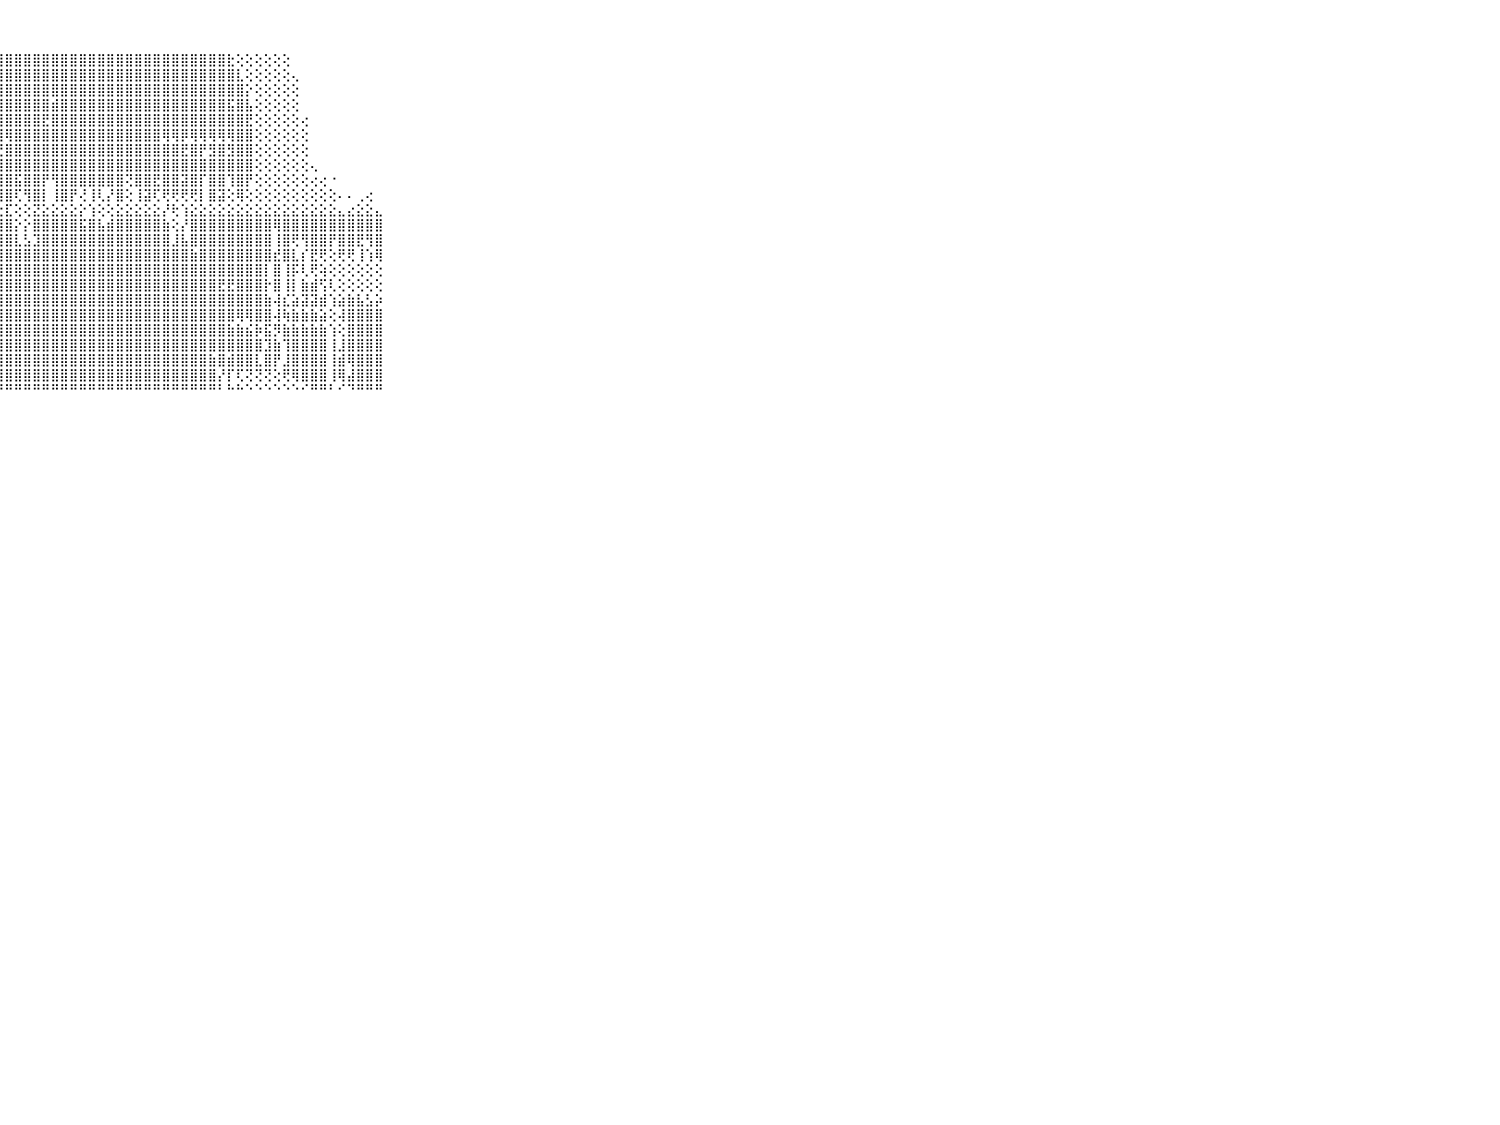

⠀⠀⠀⠀⠀⠀⠀⠀⠀⠀⠀⠀⠀⠕⢕⢕⢕⢕⢕⢕⣱⣾⣿⣿⣿⣿⣿⣿⣿⣿⣿⣿⣿⣿⣿⣿⣿⣿⣿⣿⣿⣿⣿⣿⣿⣿⣿⣿⣿⣿⣿⣿⣗⢕⢕⢕⢕⢕⢕⠀⠀⠀⠀⠀⠀⠀⠀⠀⠀⠀⠀⠀⠀⠀⠀⠀⠀⠀⠀⠀⠀
⠀⠀⠀⠀⠀⠀⠀⠀⠀⠀⠀⠀⠀⢔⢕⢕⢕⢕⢕⢱⣿⣿⣿⣿⣿⣿⣿⣿⣿⣿⣿⣿⣿⣿⣿⣿⣿⣿⣿⣿⣿⣿⣿⣿⣿⣿⣿⣿⣿⣿⣿⣿⣿⣇⢕⢕⢕⢕⢕⢄⠀⠀⠀⠀⠀⠀⠀⠀⠀⠀⠀⠀⠀⠀⠀⠀⠀⠀⠀⠀⠀
⠀⠀⠀⠀⠀⠀⠀⠀⠀⠀⠀⠀⠀⢕⢕⢕⢕⢕⢕⢾⣿⣷⣿⣿⣿⣿⣿⣿⣿⣿⣿⣿⣿⣿⣿⣿⣿⣿⣿⣿⣿⣿⣿⣿⣿⣿⣿⣿⣿⣿⣿⣿⣿⣿⡕⢕⢕⢕⢕⢕⠀⠀⠀⠀⠀⠀⠀⠀⠀⠀⠀⠀⠀⠀⠀⠀⠀⠀⠀⠀⠀
⠀⠀⠀⠀⠀⠀⠀⠀⠀⠀⠀⠀⠀⢕⢕⢕⢕⢕⢕⣿⣿⣿⣿⣿⣿⣿⣿⣿⣿⣿⣿⣿⣿⣾⣿⣿⣿⣿⣿⣿⣿⣿⣿⣿⣿⣿⣿⣿⣿⣿⣿⣿⣯⣿⣧⢕⢕⢕⢕⢕⠀⠀⠀⠀⠀⠀⠀⠀⠀⠀⠀⠀⠀⠀⠀⠀⠀⠀⠀⠀⠀
⠀⠀⠀⠀⠀⠀⠀⠀⠀⠀⠀⠀⠄⢕⢕⢕⢕⢕⢕⣽⣿⣿⣿⣿⣿⣿⣿⣿⣿⣿⣿⣿⣟⣿⣿⣿⣿⣿⣿⣿⣿⣿⣿⣿⣿⣿⣿⣿⣿⣿⣿⣿⣿⣿⣟⢕⢕⢕⢕⢕⢔⠀⠀⠀⠀⠀⠀⠀⠀⠀⠀⠀⠀⠀⠀⠀⠀⠀⠀⠀⠀
⠀⠀⠀⠀⠀⠀⠀⠀⠀⠀⠀⠀⠔⢕⢕⢕⢕⢕⢕⣿⣿⣿⣿⢿⣿⡿⣿⣿⢿⣿⣿⣿⣿⣿⣿⣿⣿⣿⣿⣿⣿⣿⣿⣿⣿⢿⢿⡿⢿⢿⢿⢿⢿⣿⣿⢕⢕⢕⢕⢕⢕⠀⠀⠀⠀⠀⠀⠀⠀⠀⠀⠀⠀⠀⠀⠀⠀⠀⠀⠀⠀
⠀⠀⠀⠀⠀⠀⠀⠀⠀⠀⠀⢀⢔⢕⢕⢕⢕⢕⢕⣿⣿⣿⣻⣾⣟⣷⣟⣟⣿⣿⣿⣿⣿⣿⣿⣿⣿⣿⣿⣿⣿⣿⣿⣿⣿⣿⣿⣟⣿⡟⣻⣿⣻⣿⣿⢕⢕⢕⢕⢕⢕⠀⠀⠀⠀⠀⠀⠀⠀⠀⠀⠀⠀⠀⠀⠀⠀⠀⠀⠀⠀
⠀⠀⠀⠀⠀⠀⠀⠀⠀⠀⠀⢕⢕⢕⢕⢕⢕⢕⢕⣿⣿⣿⣿⣿⣿⣿⣿⣿⣿⣿⣿⣿⣿⣿⣿⣿⣿⣿⣿⣿⣿⣿⣿⣿⣿⣿⣿⣿⣿⣿⣿⣿⣿⣿⣿⢕⢕⢕⢕⢕⢕⢄⠀⠀⠀⠀⠀⠀⠀⠀⠀⠀⠀⠀⠀⠀⠀⠀⠀⠀⠀
⠀⠀⠀⠀⠀⠀⠀⠀⠀⠀⠀⢕⢕⢕⢕⢕⢕⢕⢕⢹⣿⡏⣿⣿⡟⢿⣿⣻⣿⣯⣿⣿⡟⢻⣿⣿⣿⣿⣿⣿⣿⢝⣿⣿⣟⣿⣿⣽⣿⡏⣿⣿⢹⣿⡟⢕⢕⢕⢕⢕⢕⢔⢔⠐⠀⠀⠀⠀⠀⠀⠀⠀⠀⠀⠀⠀⠀⠀⠀⠀⠀
⠀⠀⠀⠀⠀⠀⠀⠀⠀⠀⠀⢕⢕⢕⣵⢕⢕⢕⢕⢸⢝⢕⢹⢻⡇⢜⣿⣺⣿⢏⢻⣿⡇⢸⣿⡟⢜⢸⢇⡜⣿⢕⢸⣽⢏⢟⢟⢟⢟⡇⣿⣽⢕⢿⢕⢕⢕⢕⢕⢕⢕⢕⢕⢕⠄⠄⢀⢔⠀⠀⠀⠀⠀⠀⠀⠀⠀⠀⠀⠀⠀
⠀⠀⠀⠀⠀⠀⠀⠀⠀⠀⠀⢅⢕⢕⣕⣕⣗⣕⣕⣕⣕⣕⣕⣕⣕⣝⣝⣕⣏⢕⢕⣝⣕⣕⣕⣕⡕⢱⢕⢕⣕⣕⣕⣕⣕⡜⢗⢱⣕⣕⣕⣕⣕⣕⣕⣕⣕⣕⣕⣕⣕⣕⣕⣕⣄⣔⣕⣕⣄⠀⠀⠀⠀⠀⠀⠀⠀⠀⠀⠀⠀
⠀⠀⠀⠀⠀⠀⠀⠀⠀⠀⠀⣿⣿⣿⣿⣿⣿⣿⣿⣿⣿⣿⣿⣿⣿⣿⣿⣿⣿⡕⡕⣿⣿⣿⣿⣿⣯⣿⣧⣾⣿⣿⣿⣿⣿⣷⢕⡜⣿⣿⣿⣿⣿⣿⣿⣿⣿⢿⣿⣿⣿⣿⣿⣿⣿⣿⣿⣿⣿⠀⠀⠀⠀⠀⠀⠀⠀⠀⠀⠀⠀
⠀⠀⠀⠀⠀⠀⠀⠀⠀⠀⠀⣿⣿⣿⣿⣿⣿⣿⣿⣿⣿⣿⣿⣽⣿⣿⣿⣿⣿⣇⣣⣹⣿⣿⣿⣿⣿⣿⣿⣿⣿⣿⣿⣿⣿⣿⣸⣧⣿⣿⣿⣿⣿⣿⣿⣿⣿⢸⣿⢟⢻⣿⣿⡟⣿⣿⣟⢻⣿⠀⠀⠀⠀⠀⠀⠀⠀⠀⠀⠀⠀
⠀⠀⠀⠀⠀⠀⠀⠀⠀⠀⠀⣿⡏⣱⣽⣿⣿⣿⣿⣯⣿⣿⣿⣿⣿⣿⣿⣿⣿⣿⣿⣿⣿⣿⣿⣿⣿⣿⣿⣿⣿⣿⣿⣿⣿⣿⣿⣿⣷⣿⣿⣿⣿⣿⣿⣿⣿⣞⣿⣇⡎⣟⢟⢕⢟⢟⢸⢱⢿⠀⠀⠀⠀⠀⠀⠀⠀⠀⠀⠀⠀
⠀⠀⠀⠀⠀⠀⠀⠀⠀⠀⠀⣿⡇⣿⣿⣿⣿⣿⣿⡏⢯⢿⣯⣯⣿⣿⣿⣿⣿⣿⣿⣿⣿⣿⣿⣿⣿⣿⣿⣿⣿⣿⣿⣿⣿⣿⣿⣿⣿⣿⣿⣿⣿⣿⣿⣿⡇⣿⢸⡯⢇⢟⢵⢕⢕⢕⢕⢕⢕⠀⠀⠀⠀⠀⠀⠀⠀⠀⠀⠀⠀
⠀⠀⠀⠀⠀⠀⠀⠀⠀⠀⠀⣿⡇⣿⣿⣿⣿⣿⣿⣇⣿⣿⣿⣿⣿⣿⣿⣿⣿⣿⣿⣿⣿⣿⣿⣿⣿⣿⣿⣿⣿⣿⣿⣿⣿⣿⣿⣿⣿⣿⣿⣟⣟⣿⣿⣿⡗⣿⢸⡇⣷⣾⢫⢇⢕⢕⢕⢕⢕⠀⠀⠀⠀⠀⠀⠀⠀⠀⠀⠀⠀
⠀⠀⠀⠀⠀⠀⠀⠀⠀⠀⠀⣵⣷⣿⣿⣿⣿⣿⣿⢽⣿⣿⣿⣿⣿⣿⣿⣿⣿⣿⣿⣿⣿⣿⣿⣿⣿⣿⣿⣿⣿⣿⣿⣿⣿⣿⣿⣿⣿⣿⣿⣿⣿⣿⣿⣿⣷⢼⣎⣵⣽⣽⣾⢱⣵⣷⣧⣣⡵⠀⠀⠀⠀⠀⠀⠀⠀⠀⠀⠀⠀
⠀⠀⠀⠀⠀⠀⠀⠀⠀⠀⠀⣿⣿⣿⣿⣿⣿⣿⣿⣿⣿⣿⣿⣿⣿⣿⣿⣿⣿⣿⣿⣿⣿⣿⣿⣿⣿⣿⣿⣿⣿⣿⣿⣿⣿⣿⣿⣿⣿⣿⣿⣿⣿⢿⢿⣿⣿⢼⢷⣷⣷⣷⣵⢕⢼⣿⣿⣿⣿⠀⠀⠀⠀⠀⠀⠀⠀⠀⠀⠀⠀
⠀⠀⠀⠀⠀⠀⠀⠀⠀⠀⠀⣿⣿⣿⣿⣿⣿⣿⣿⣿⣿⣿⡿⣿⣿⣿⣿⣿⣿⣿⣿⣿⣿⣿⣿⣿⣿⣿⣿⣿⣿⣿⣿⣿⣿⣿⣿⣿⣿⣿⣿⣿⣷⣷⣮⡷⣯⡻⣷⣷⣷⣷⣷⢱⢕⣿⣿⣿⣿⠀⠀⠀⠀⠀⠀⠀⠀⠀⠀⠀⠀
⠀⠀⠀⠀⠀⠀⠀⠀⠀⠀⠀⢿⢿⣿⣿⣿⣿⣿⣻⢝⢕⢽⣇⣿⣿⣿⣿⣿⣿⣿⣿⣿⣿⣿⣿⣿⣿⣿⣿⣿⣿⣿⣿⣿⣿⣿⣿⣿⣿⣿⣿⣿⣿⣿⣿⣿⣹⣷⢹⣿⣿⣿⣿⢸⣸⣿⣿⣿⣿⠀⠀⠀⠀⠀⠀⠀⠀⠀⠀⠀⠀
⠀⠀⠀⠀⠀⠀⠀⠀⠀⠀⠀⢕⣻⣿⣿⣿⣿⣿⣧⣵⣾⣿⣾⣿⣿⣿⣿⣿⣿⣿⣿⣿⣿⣿⣿⣿⣿⣿⣿⣿⣿⣿⣿⣿⣿⣿⣿⣿⣿⣿⣷⣿⣾⣿⣿⣇⣿⡟⣸⣿⣿⣿⣿⢸⣾⢿⣿⣿⣿⠀⠀⠀⠀⠀⠀⠀⠀⠀⠀⠀⠀
⠀⠀⠀⠀⠀⠀⠀⠀⠀⠀⠀⢕⣿⣿⣿⣿⣿⣿⣿⣿⣿⣿⣿⣿⣿⣿⣿⣿⣿⣿⣿⣿⣿⣿⣿⣿⣿⣿⣿⣿⣿⣿⣿⣿⣿⣿⣿⣿⣿⣿⣿⡜⡏⢏⢝⢝⢝⢕⢟⢿⣿⣿⣿⢸⢿⣼⣿⣿⣿⠀⠀⠀⠀⠀⠀⠀⠀⠀⠀⠀⠀
⠀⠀⠀⠀⠀⠀⠀⠀⠀⠀⠀⠑⠋⠑⠙⠛⠛⠛⠛⠛⠛⠛⠛⠛⠛⠛⠛⠛⠛⠛⠛⠛⠛⠛⠛⠛⠛⠛⠛⠛⠛⠛⠛⠛⠛⠛⠛⠛⠛⠛⠛⠃⠓⠓⠑⠑⠑⠑⠑⠑⠊⠛⠛⠃⠊⠙⠛⠛⠛⠀⠀⠀⠀⠀⠀⠀⠀⠀⠀⠀⠀